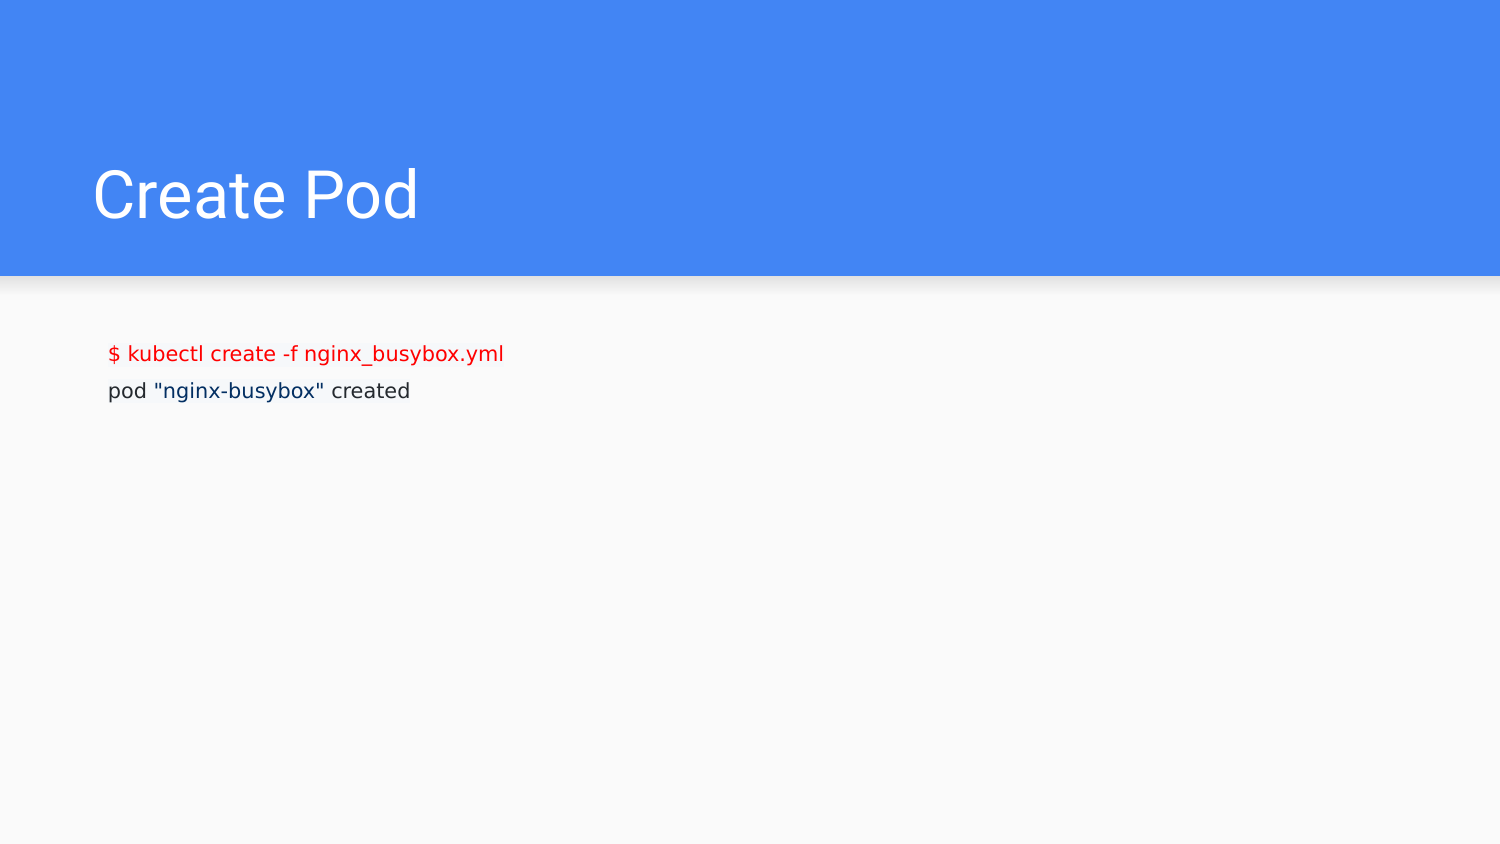

# Create Pod
$ kubectl create -f nginx_busybox.yml
pod "nginx-busybox" created